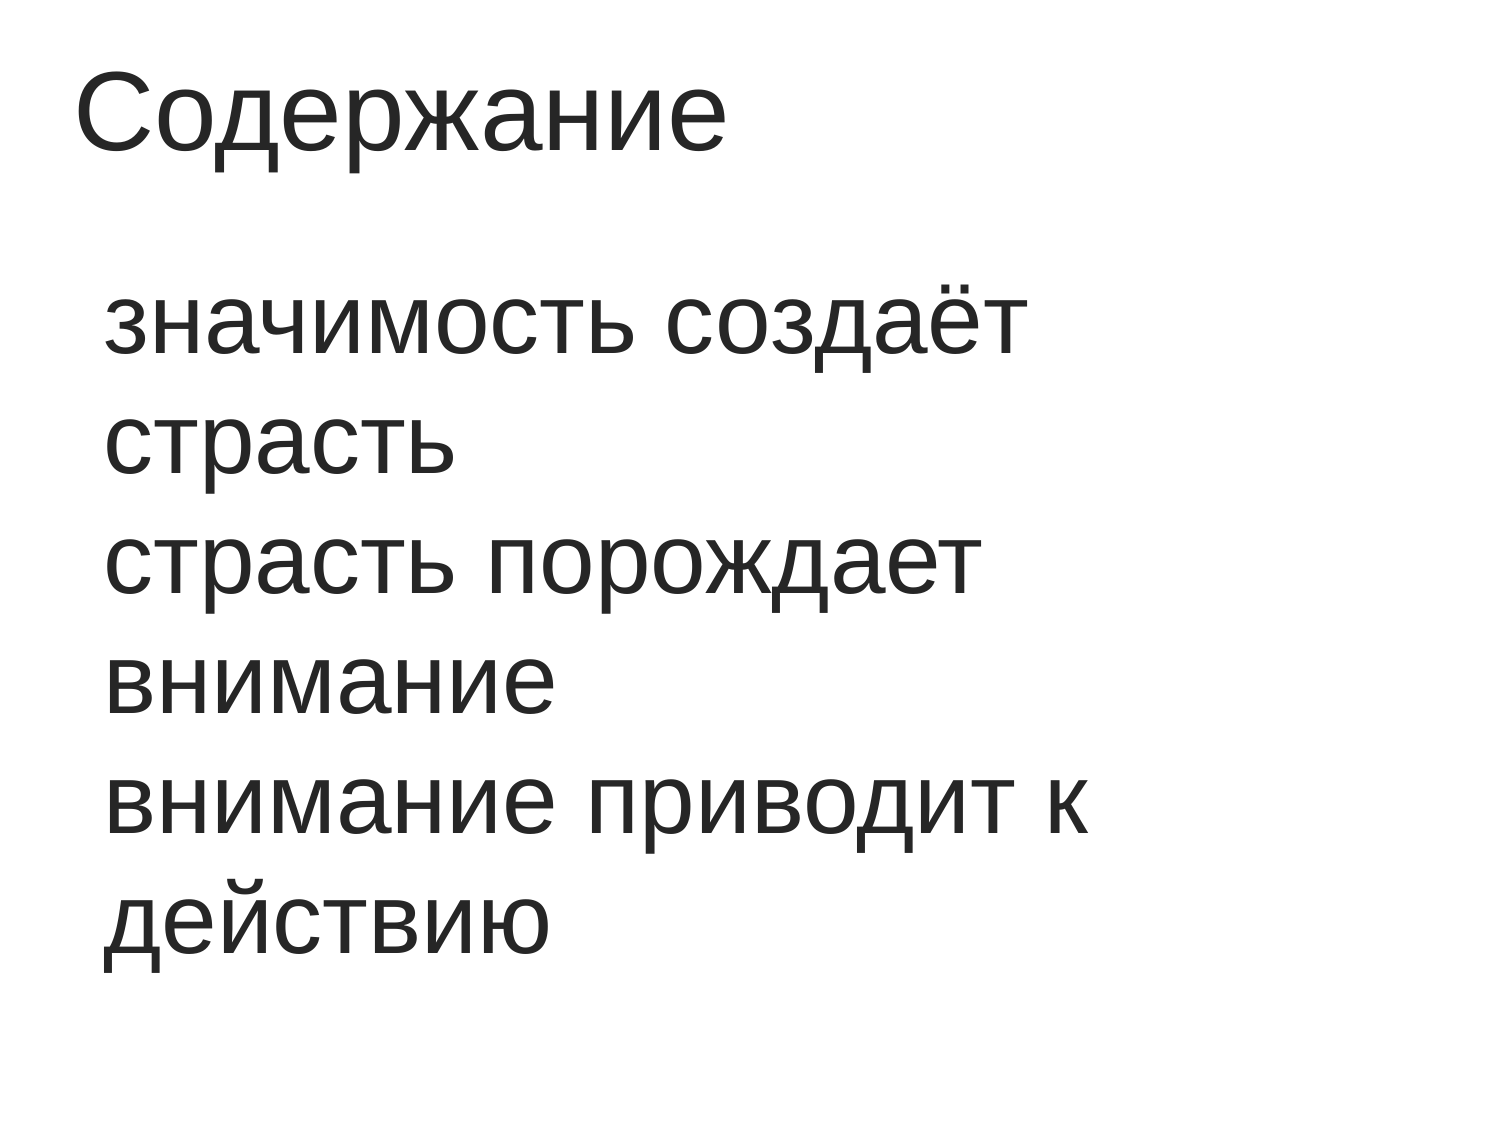

# Содержание
значимость создаёт страсть
страсть порождает внимание
внимание приводит к действию